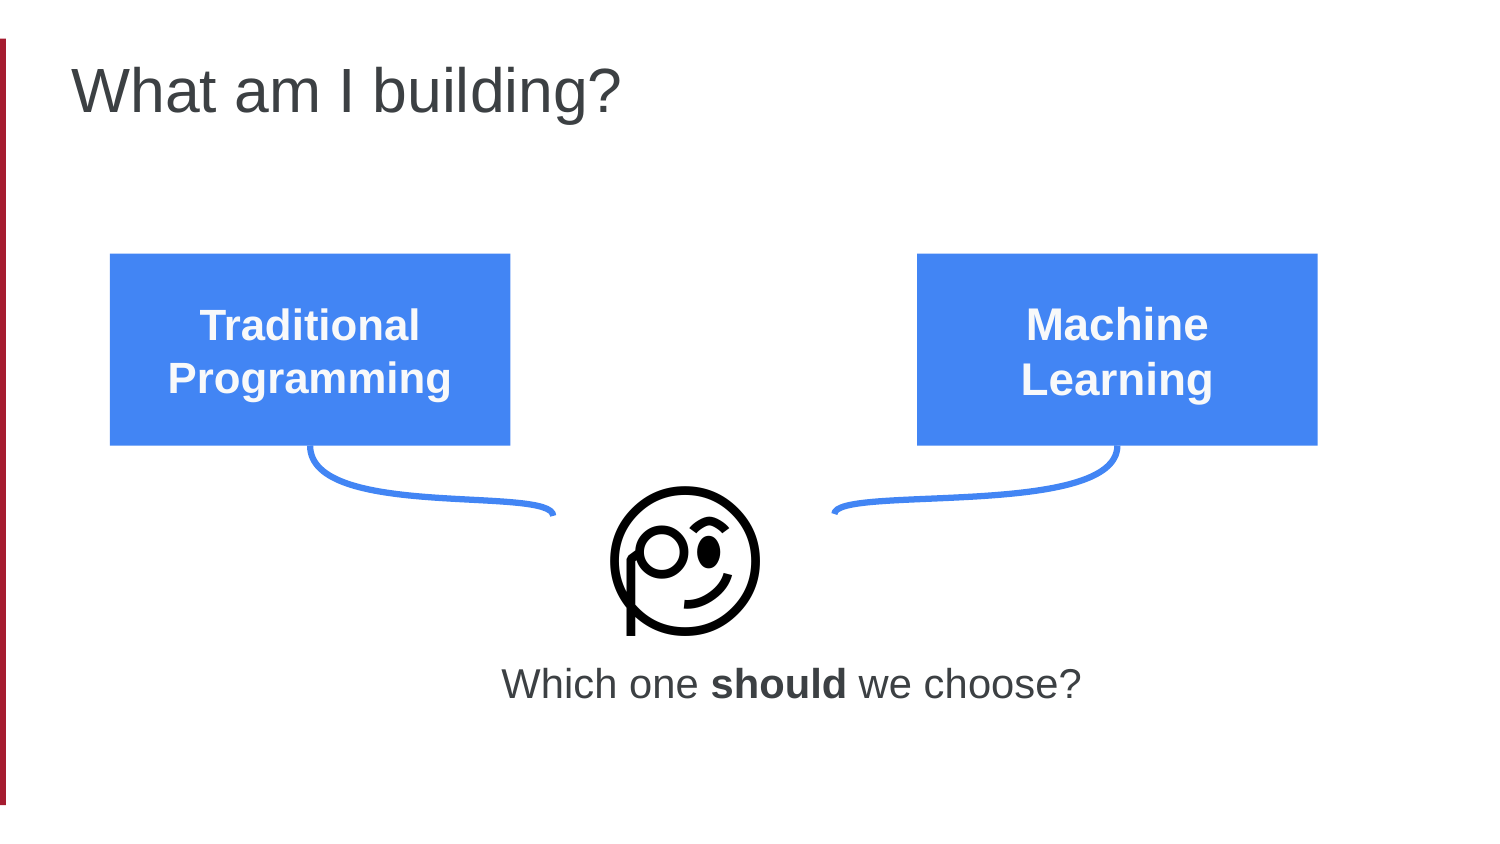

# What am I building?

   	     Which one should we choose?
Traditional
Programming
Machine
Learning
🧐